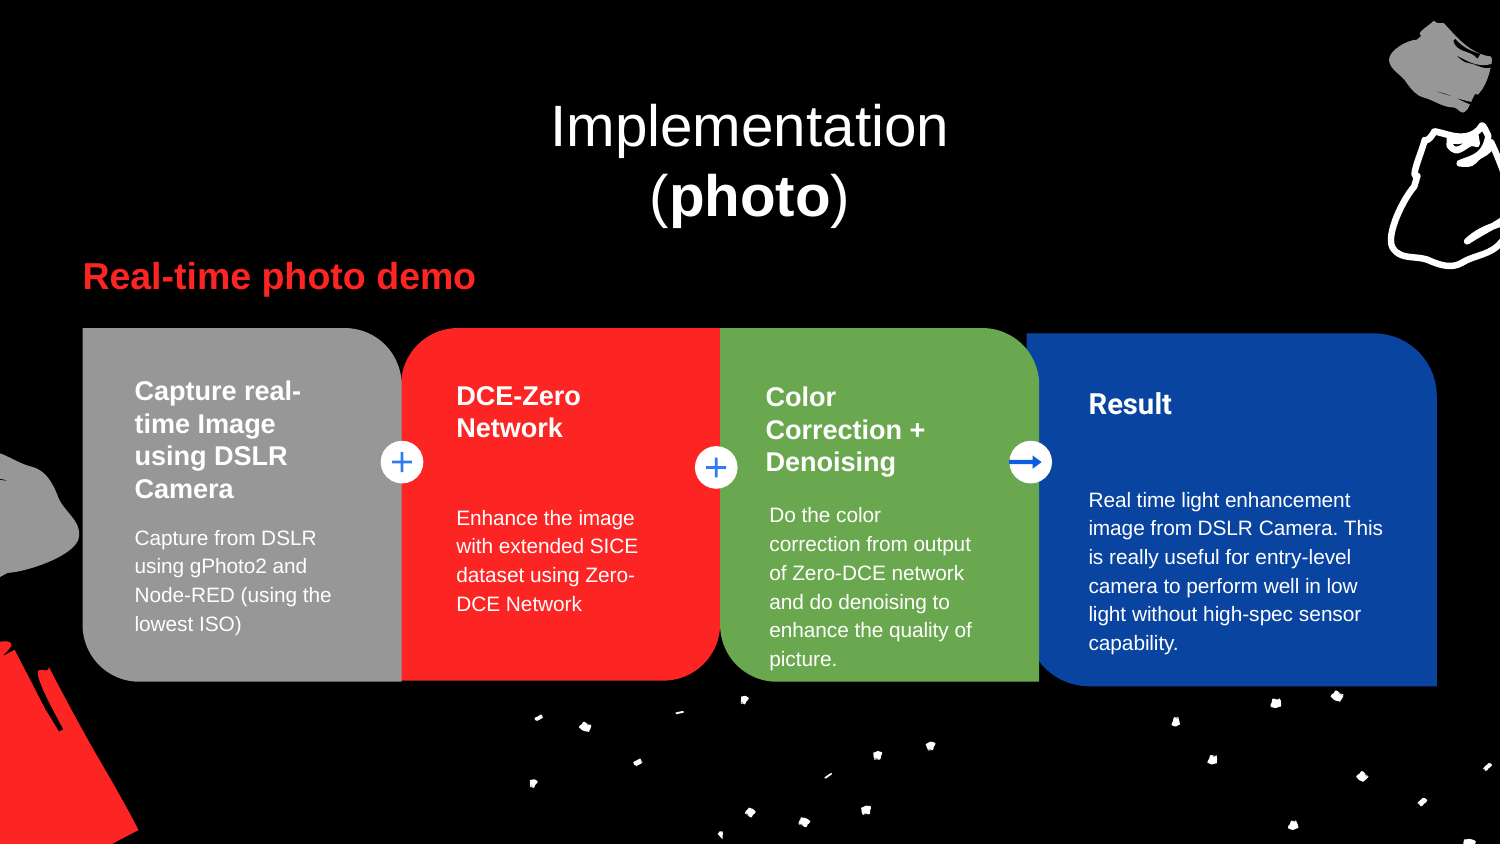

# Implementation
(photo)
Real-time photo demo

DCE-Zero Network

Enhance the image with extended SICE dataset using Zero-DCE Network

Color Correction + Denoising
Do the color correction from output of Zero-DCE network and do denoising to enhance the quality of picture.

Capture real-time Image using DSLR Camera
Capture from DSLR using gPhoto2 and Node-RED (using the lowest ISO)

Result
Real time light enhancement image from DSLR Camera. This is really useful for entry-level camera to perform well in low light without high-spec sensor capability.